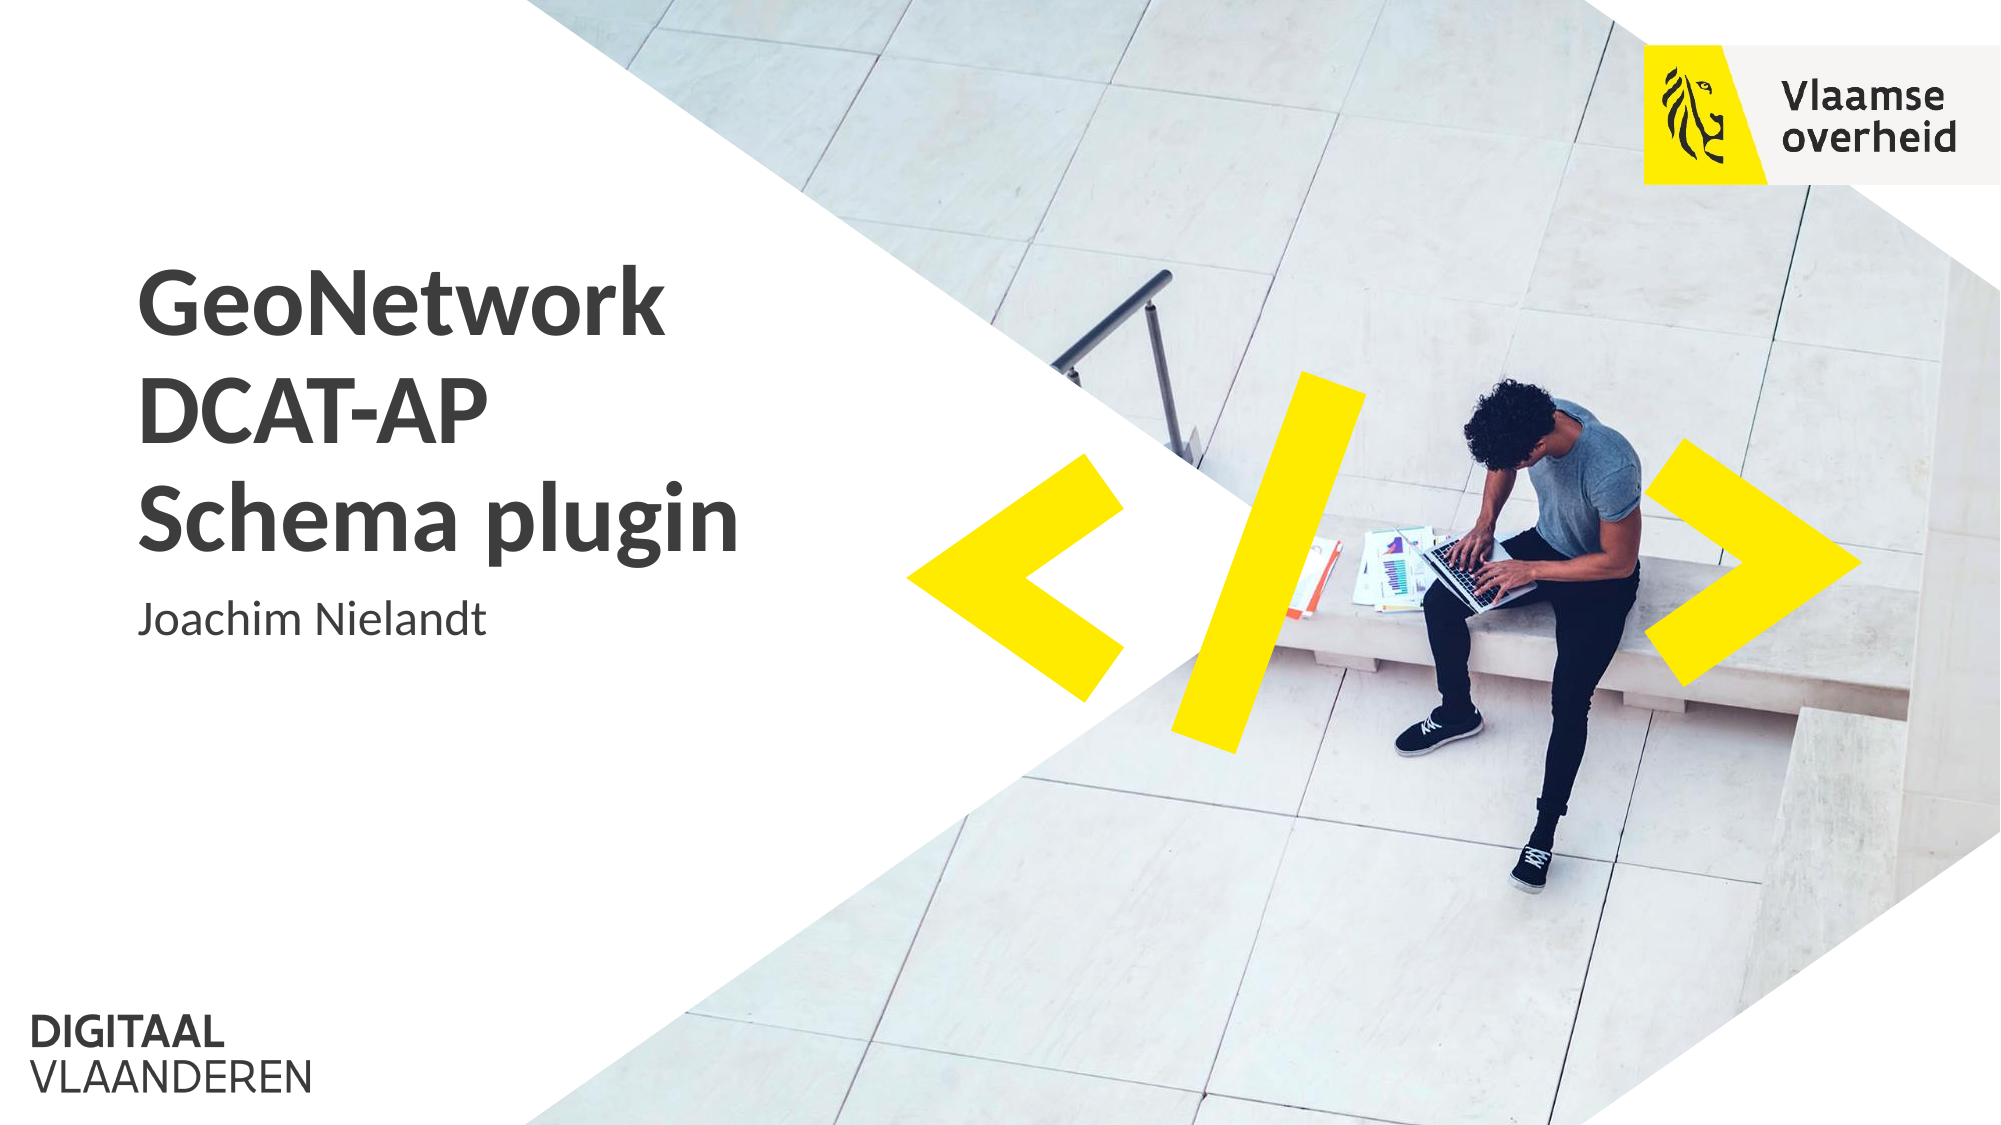

# GeoNetwork DCAT-AP Schema plugin
Joachim Nielandt